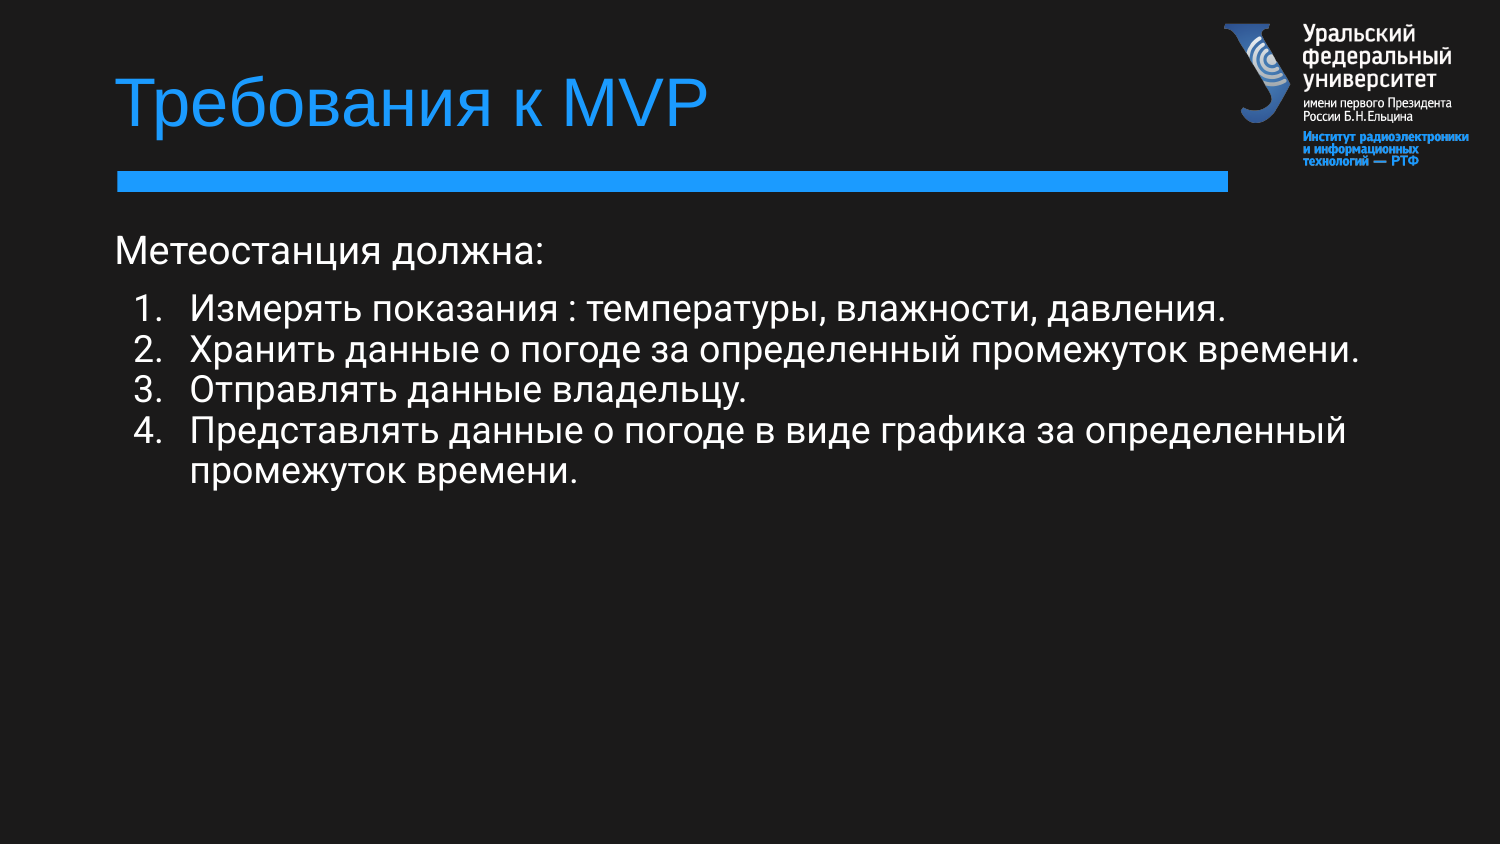

# Требования к MVP
Метеостанция должна:
Измерять показания : температуры, влажности, давления.
Хранить данные о погоде за определенный промежуток времени.
Отправлять данные владельцу.
Представлять данные о погоде в виде графика за определенный промежуток времени.